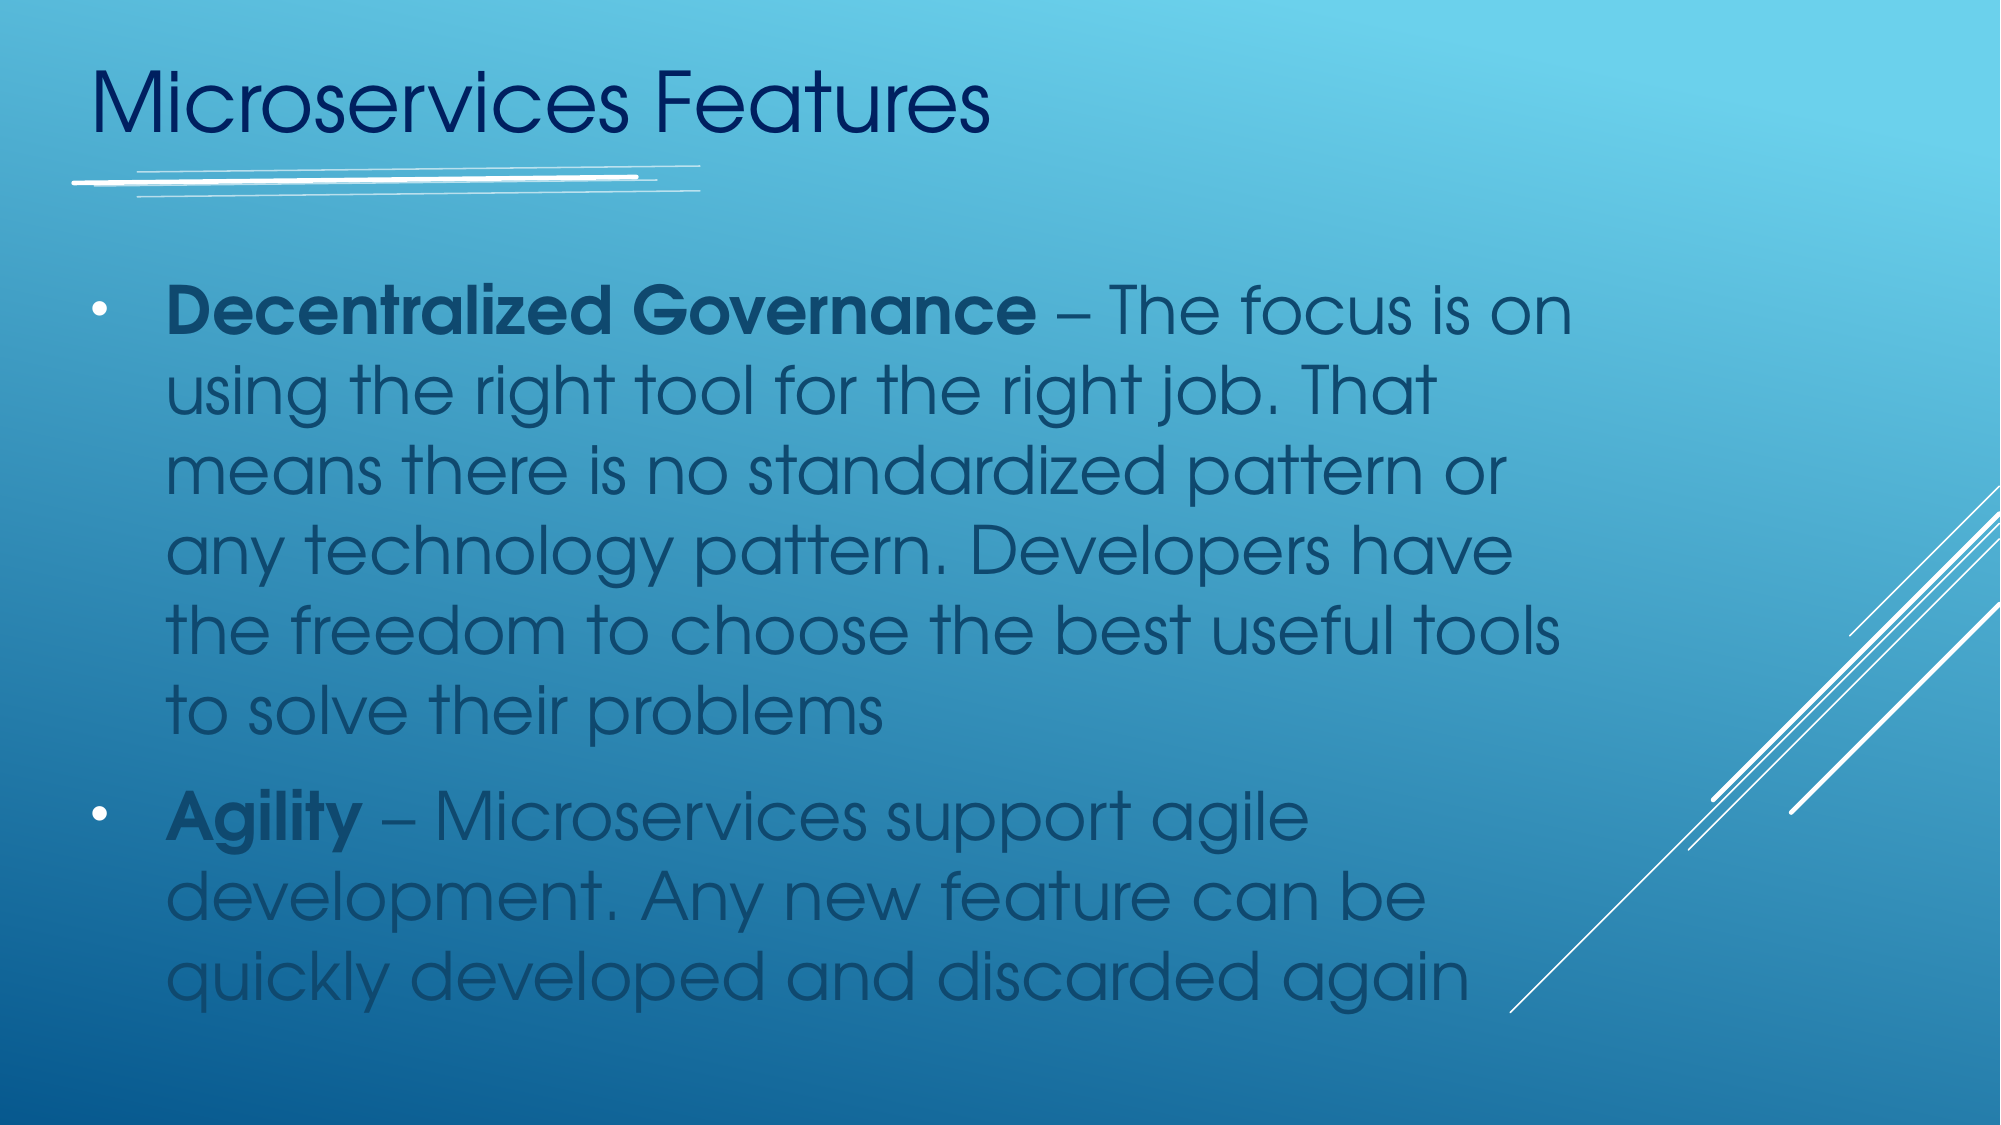

Microservices Features
Decentralized Governance – The focus is on using the right tool for the right job. That means there is no standardized pattern or any technology pattern. Developers have the freedom to choose the best useful tools to solve their problems
Agility – Microservices support agile development. Any new feature can be quickly developed and discarded again